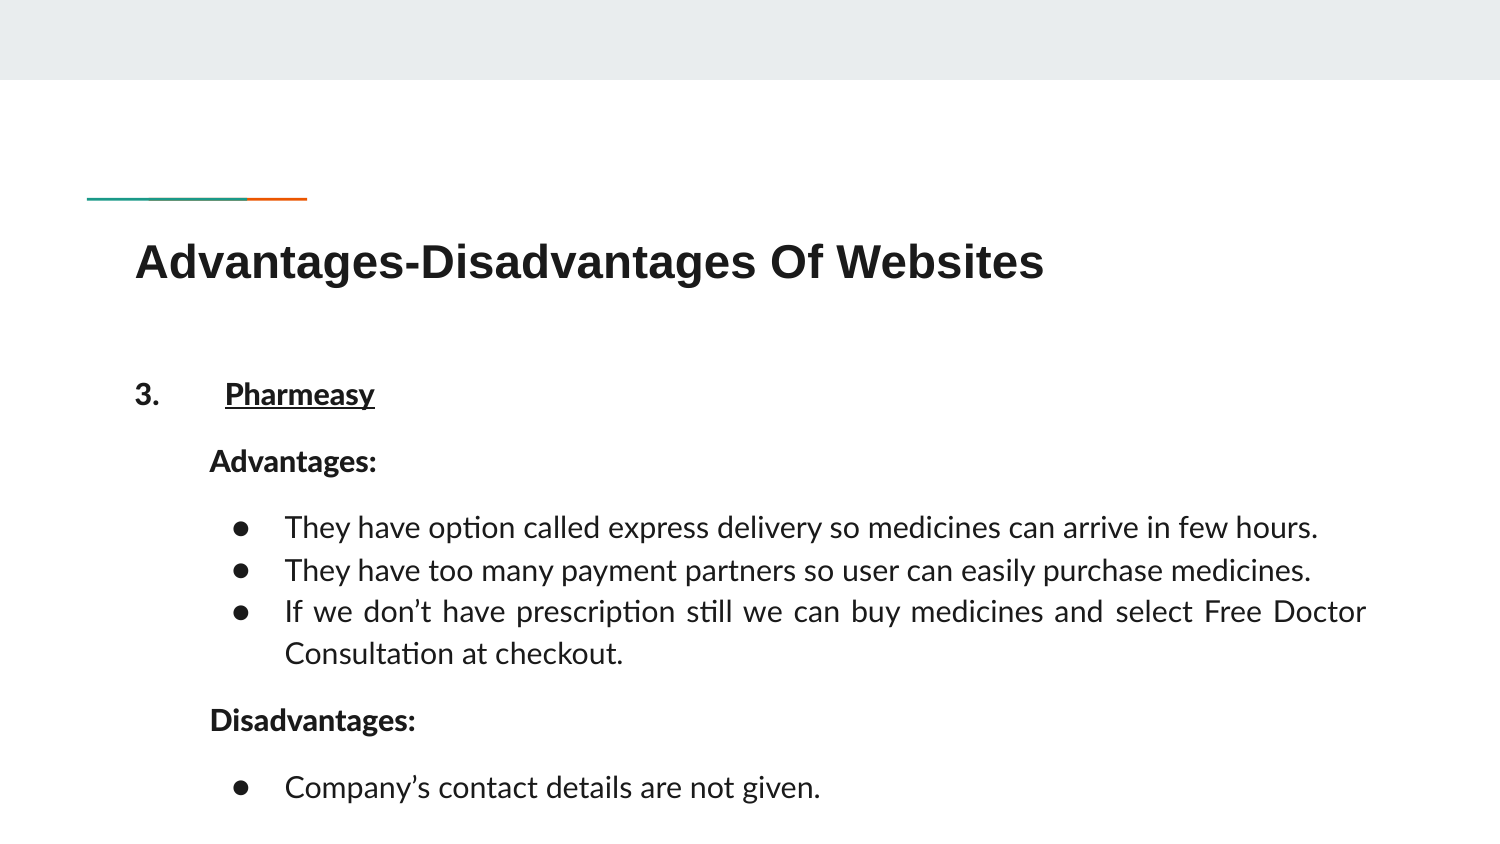

# Advantages-Disadvantages Of Websites
3.         Pharmeasy
Advantages:
They have option called express delivery so medicines can arrive in few hours.
They have too many payment partners so user can easily purchase medicines.
If we don’t have prescription still we can buy medicines and select Free Doctor Consultation at checkout.
Disadvantages:
Company’s contact details are not given.